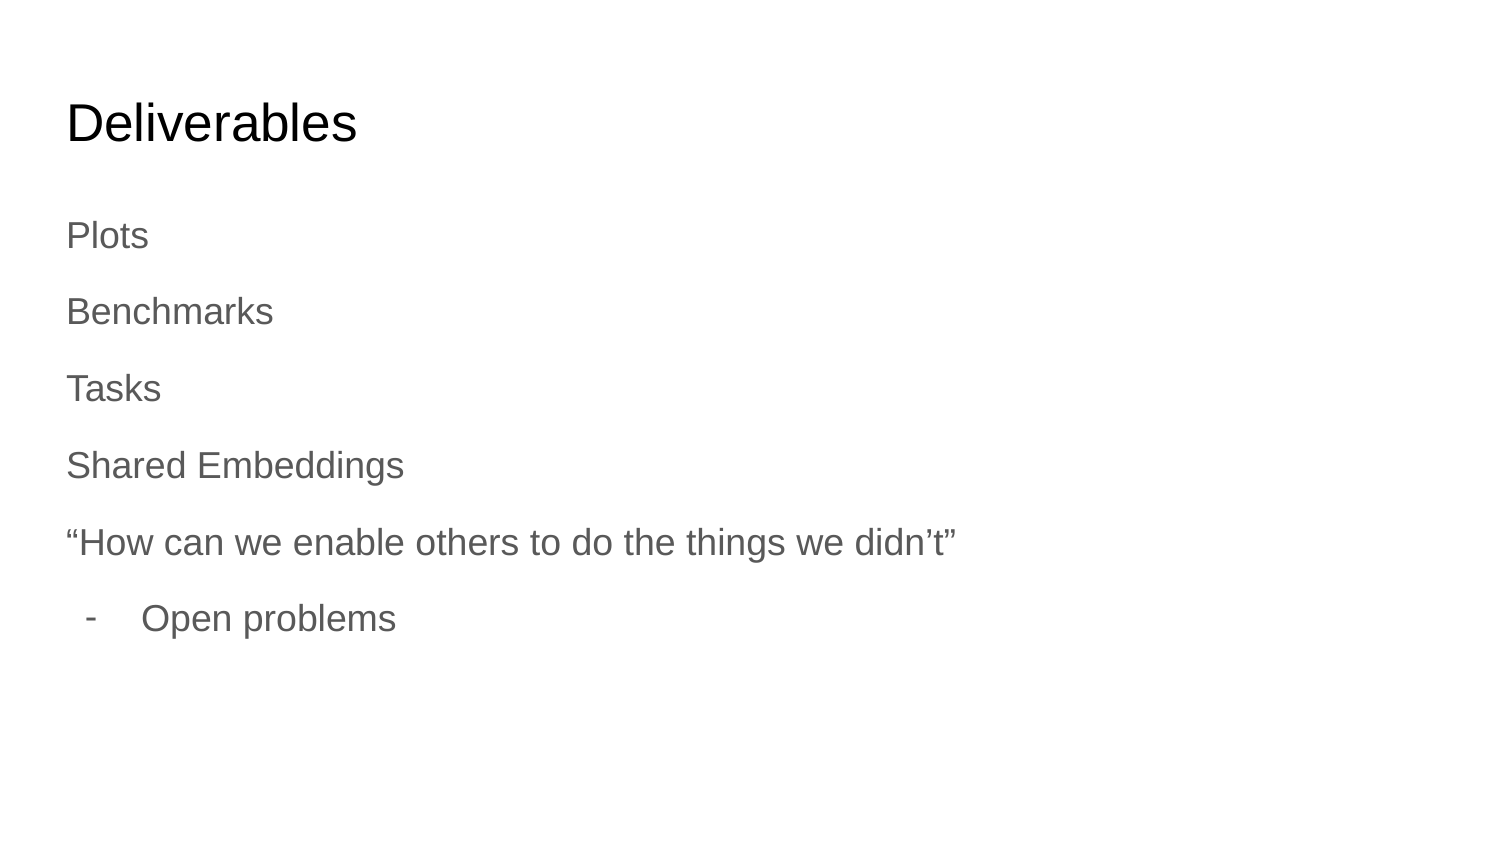

# Deliverables
Plots
Benchmarks
Tasks
Shared Embeddings
“How can we enable others to do the things we didn’t”
Open problems